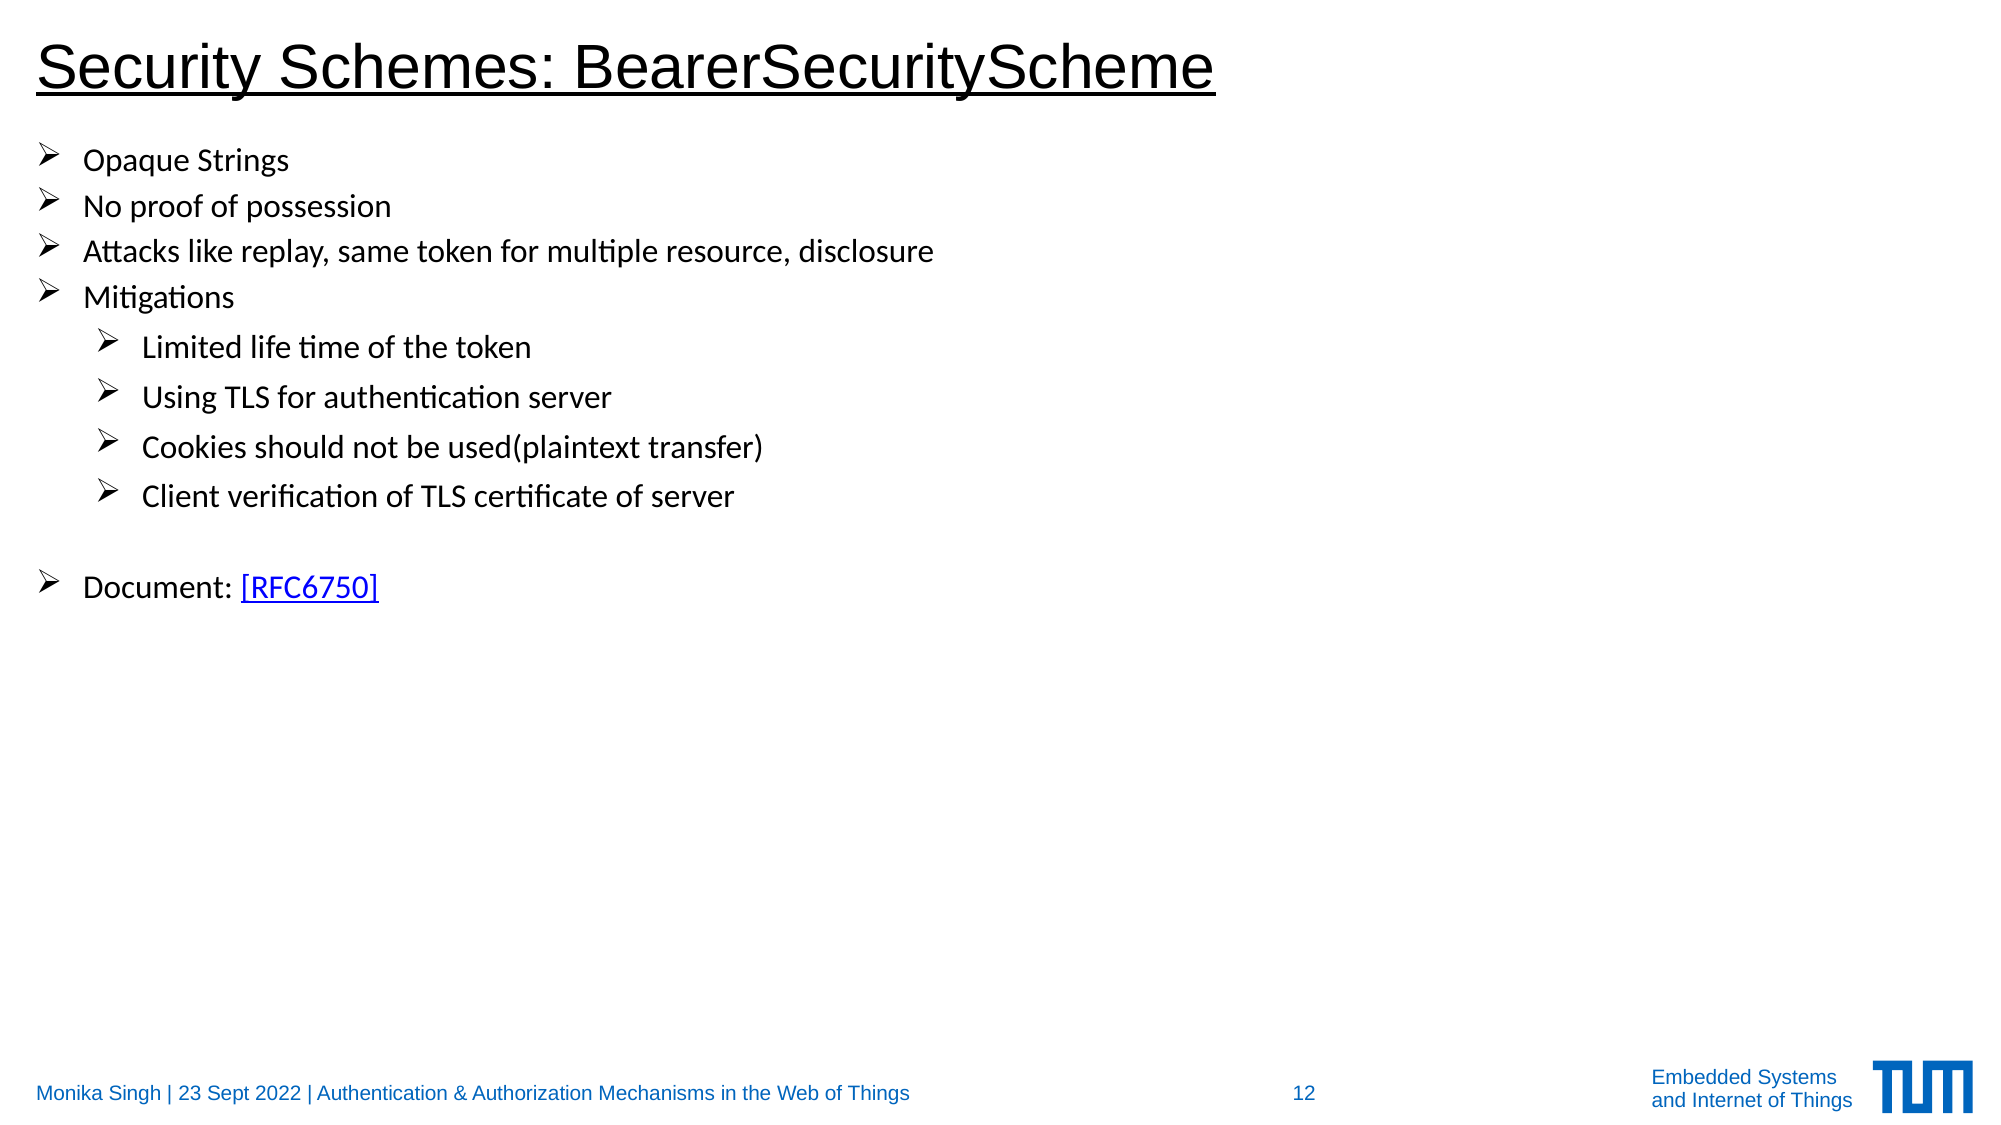

# Security Schemes: BearerSecurityScheme
Opaque Strings
No proof of possession
Attacks like replay, same token for multiple resource, disclosure
Mitigations
Limited life time of the token
Using TLS for authentication server
Cookies should not be used(plaintext transfer)
Client verification of TLS certificate of server

Document: [RFC6750]

Monika Singh | 23 Sept 2022 | Authentication & Authorization Mechanisms in the Web of Things
12